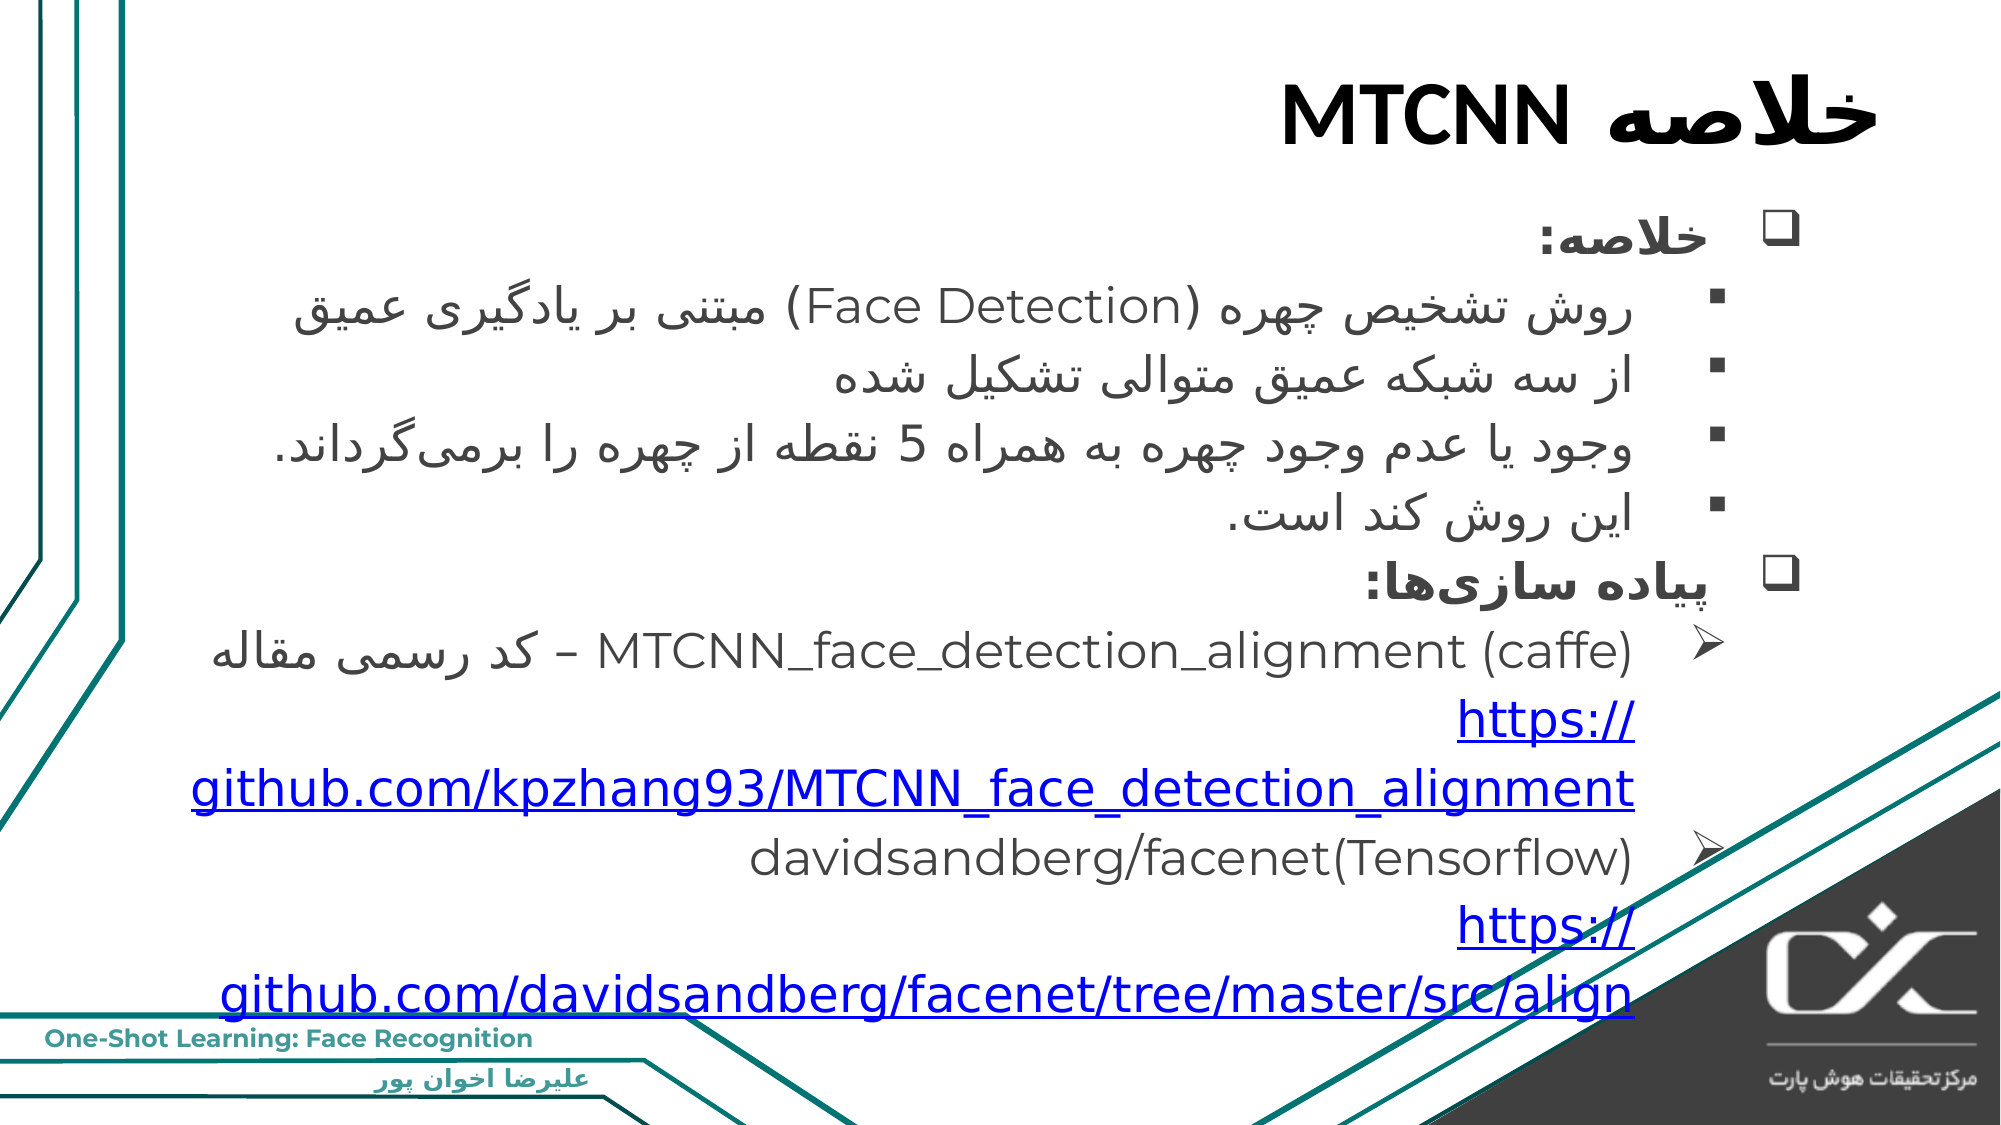

# خلاصه MTCNN
خلاصه:
روش تشخیص چهره (Face Detection) مبتنی بر یادگیری عمیق
از سه شبکه عمیق متوالی تشکیل شده
وجود یا عدم وجود چهره به همراه 5 نقطه از چهره را برمی‌گرداند.
این روش کند است.
پیاده سازی‌ها:
MTCNN_face_detection_alignment (caffe) – کد رسمی مقاله
https://github.com/kpzhang93/MTCNN_face_detection_alignment
davidsandberg/facenet(Tensorflow)
https://github.com/davidsandberg/facenet/tree/master/src/align